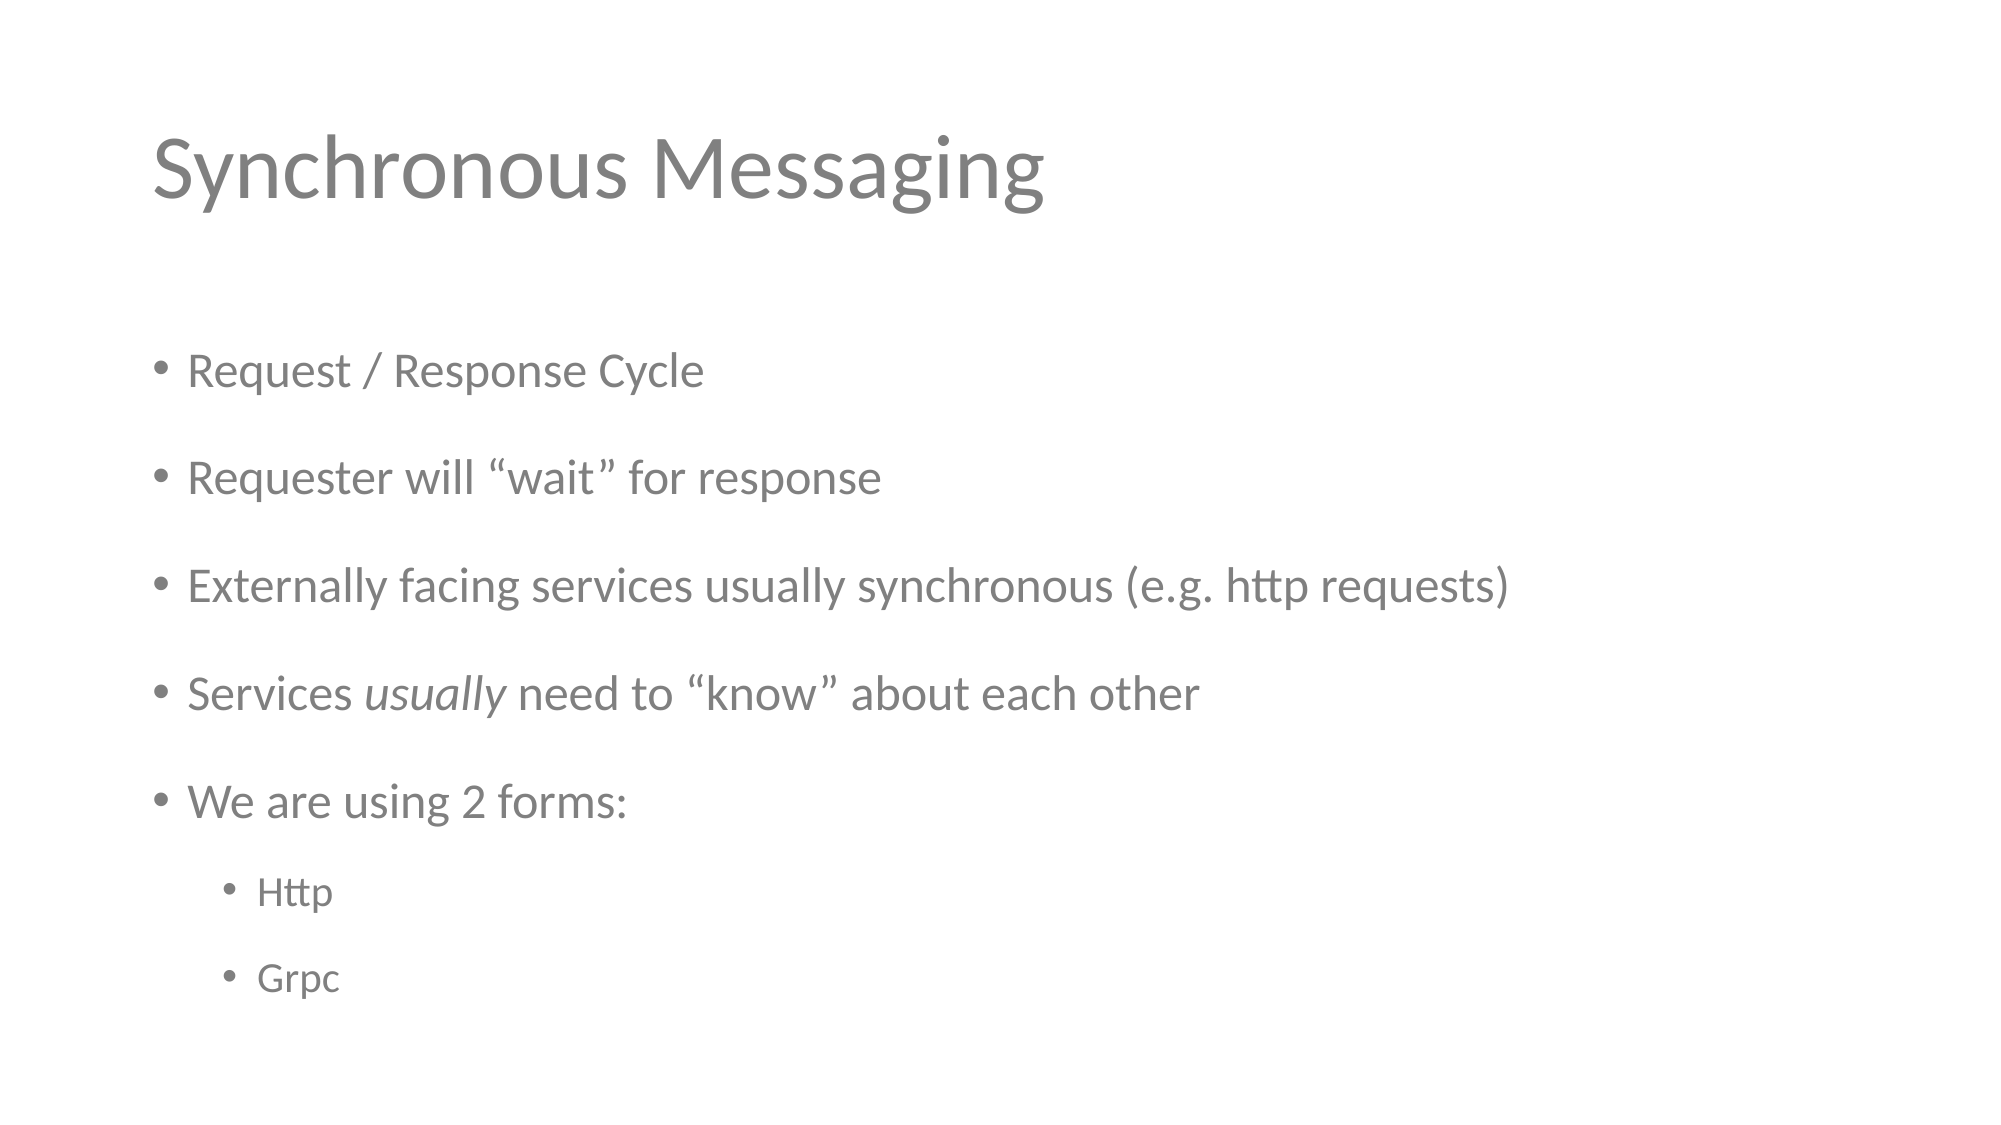

# Synchronous Messaging
Request / Response Cycle
Requester will “wait” for response
Externally facing services usually synchronous (e.g. http requests)
Services usually need to “know” about each other
We are using 2 forms:
Http
Grpc